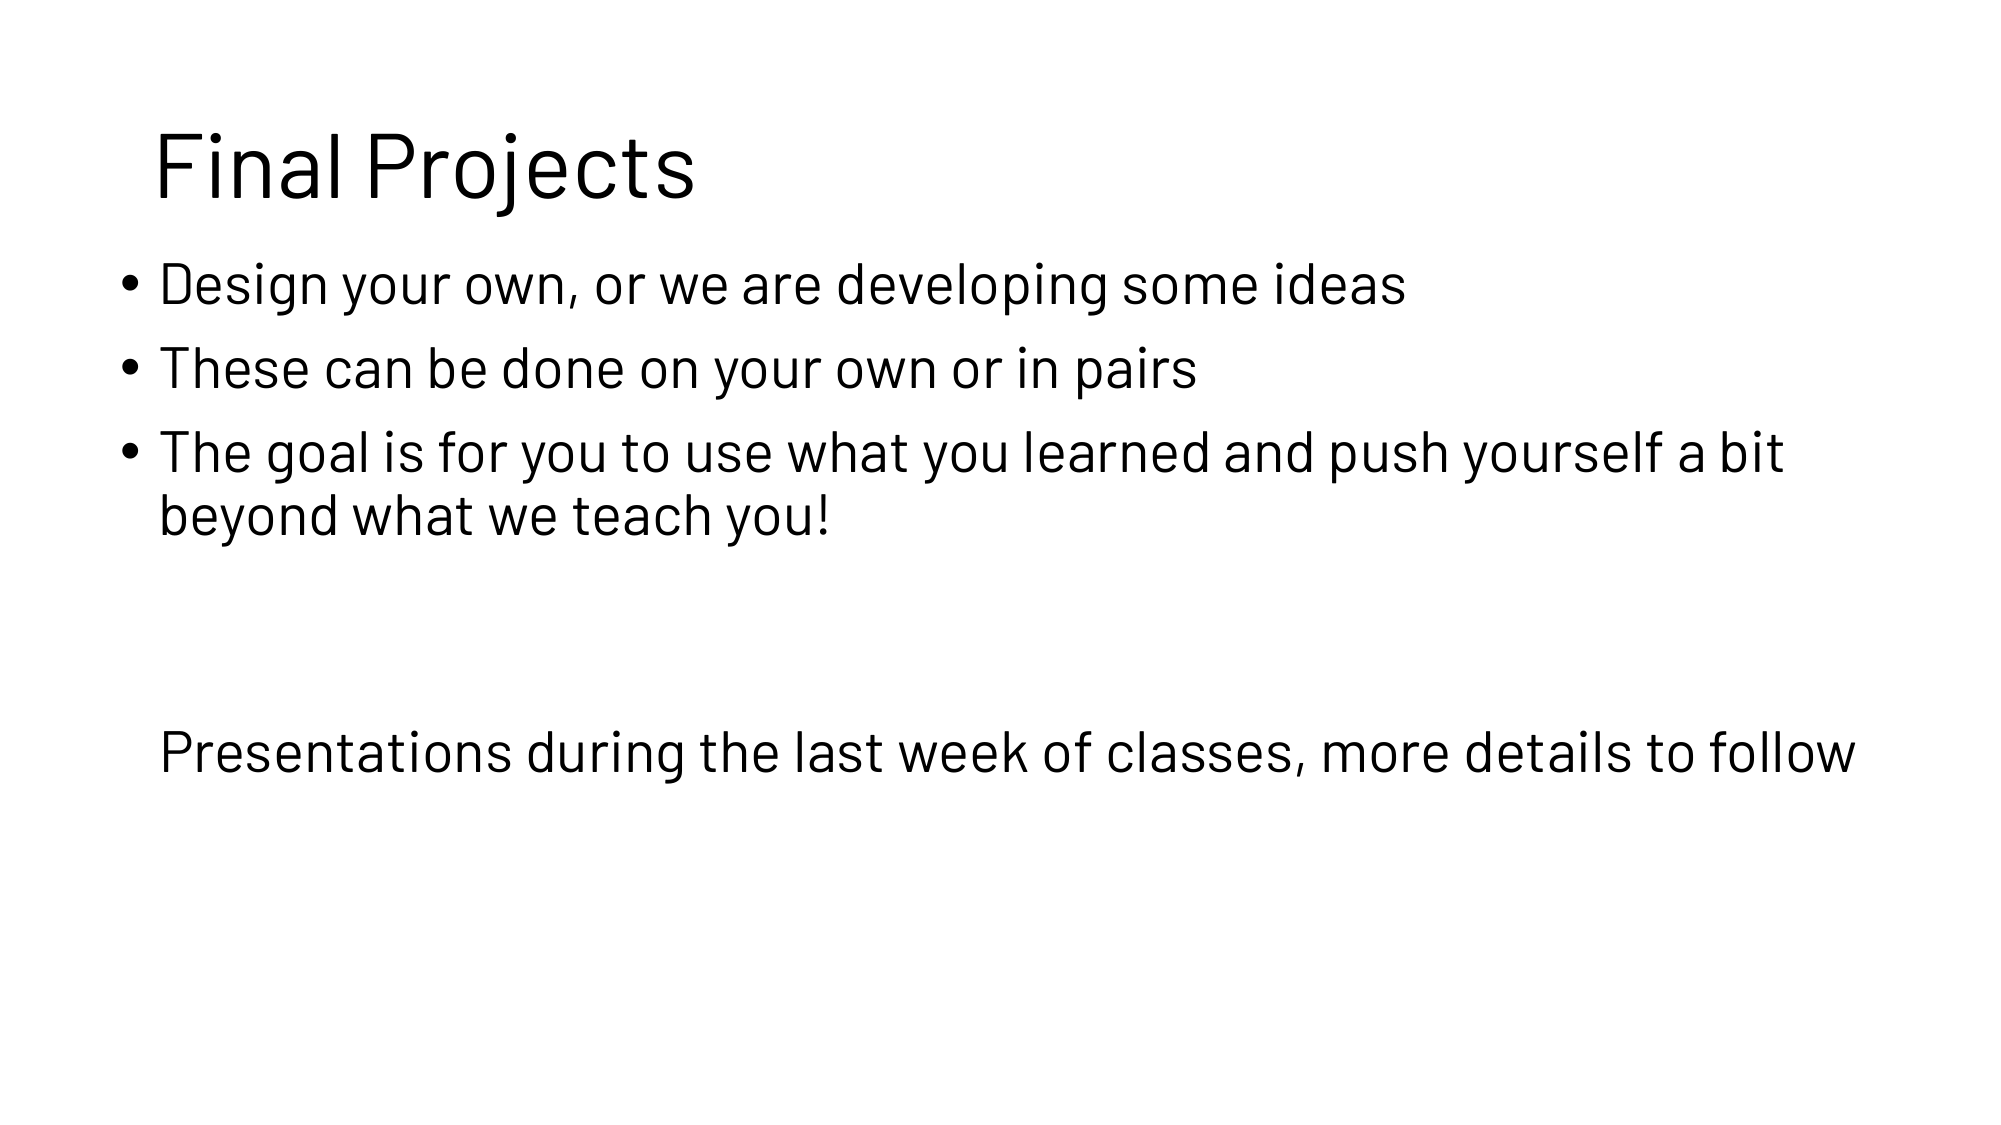

# Final Projects
Design your own, or we are developing some ideas
These can be done on your own or in pairs
The goal is for you to use what you learned and push yourself a bit beyond what we teach you!
Presentations during the last week of classes, more details to follow